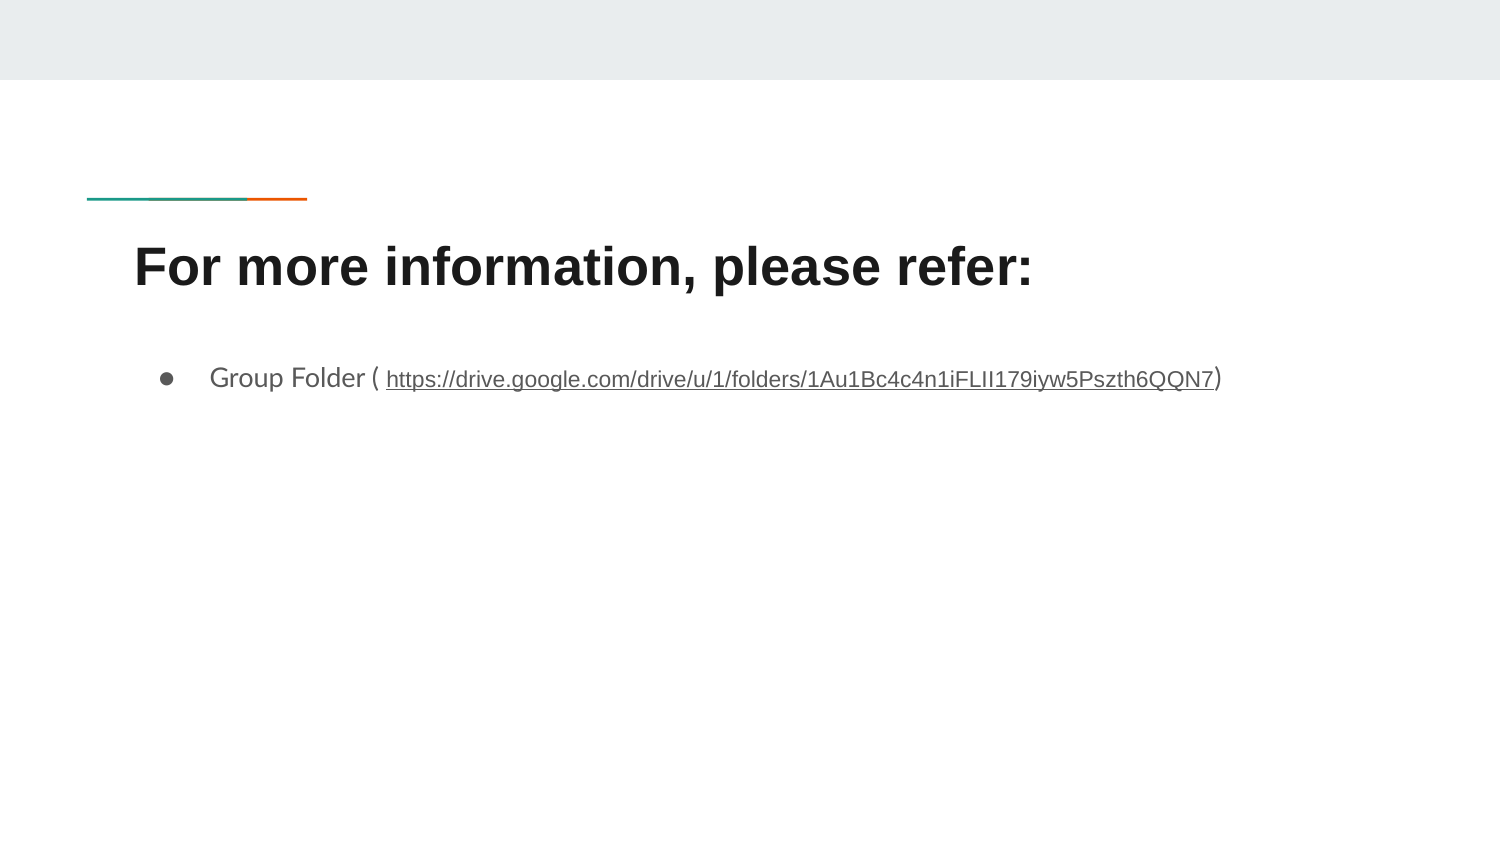

# For more information, please refer:
Group Folder ( https://drive.google.com/drive/u/1/folders/1Au1Bc4c4n1iFLII179iyw5Pszth6QQN7)